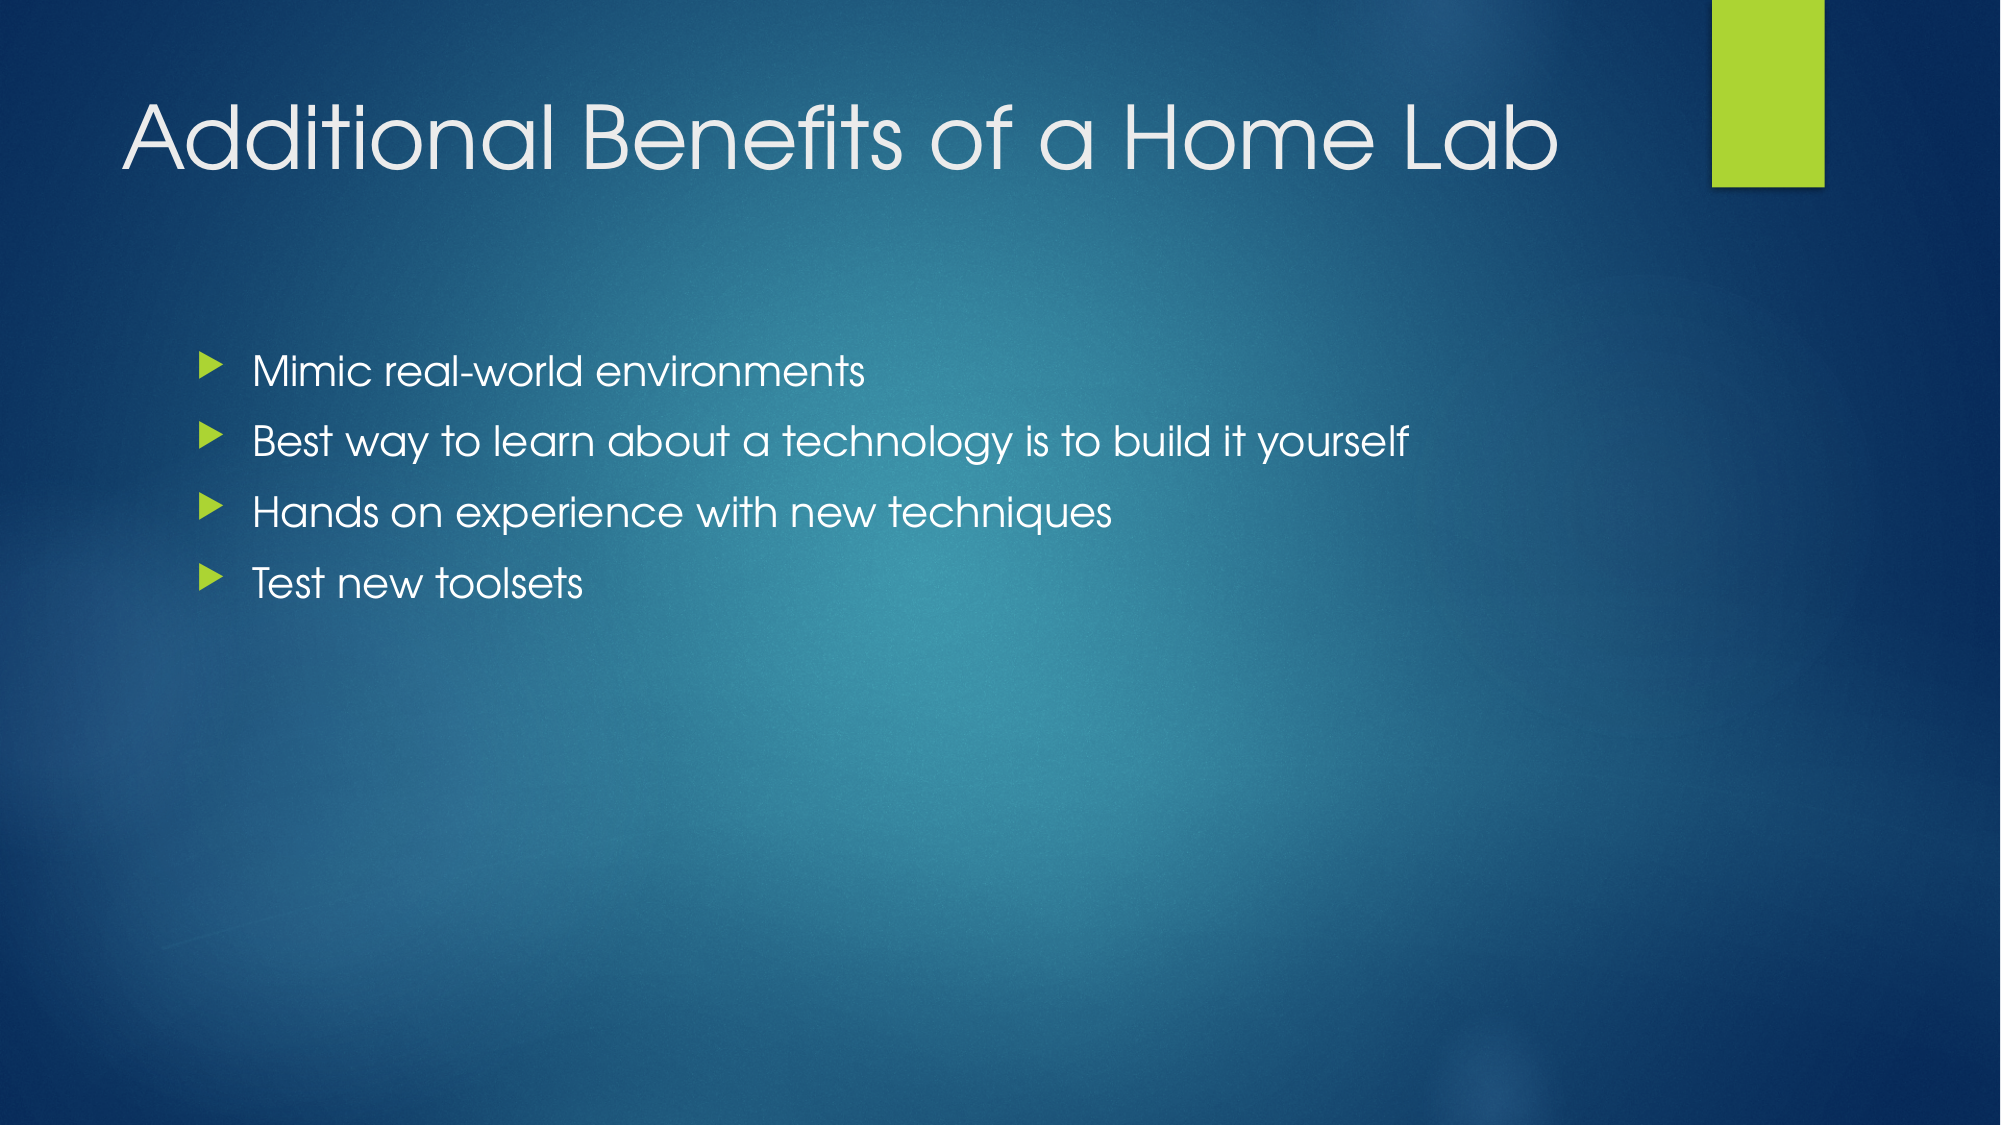

# Additional Benefits of a Home Lab
Mimic real-world environments
Best way to learn about a technology is to build it yourself
Hands on experience with new techniques
Test new toolsets